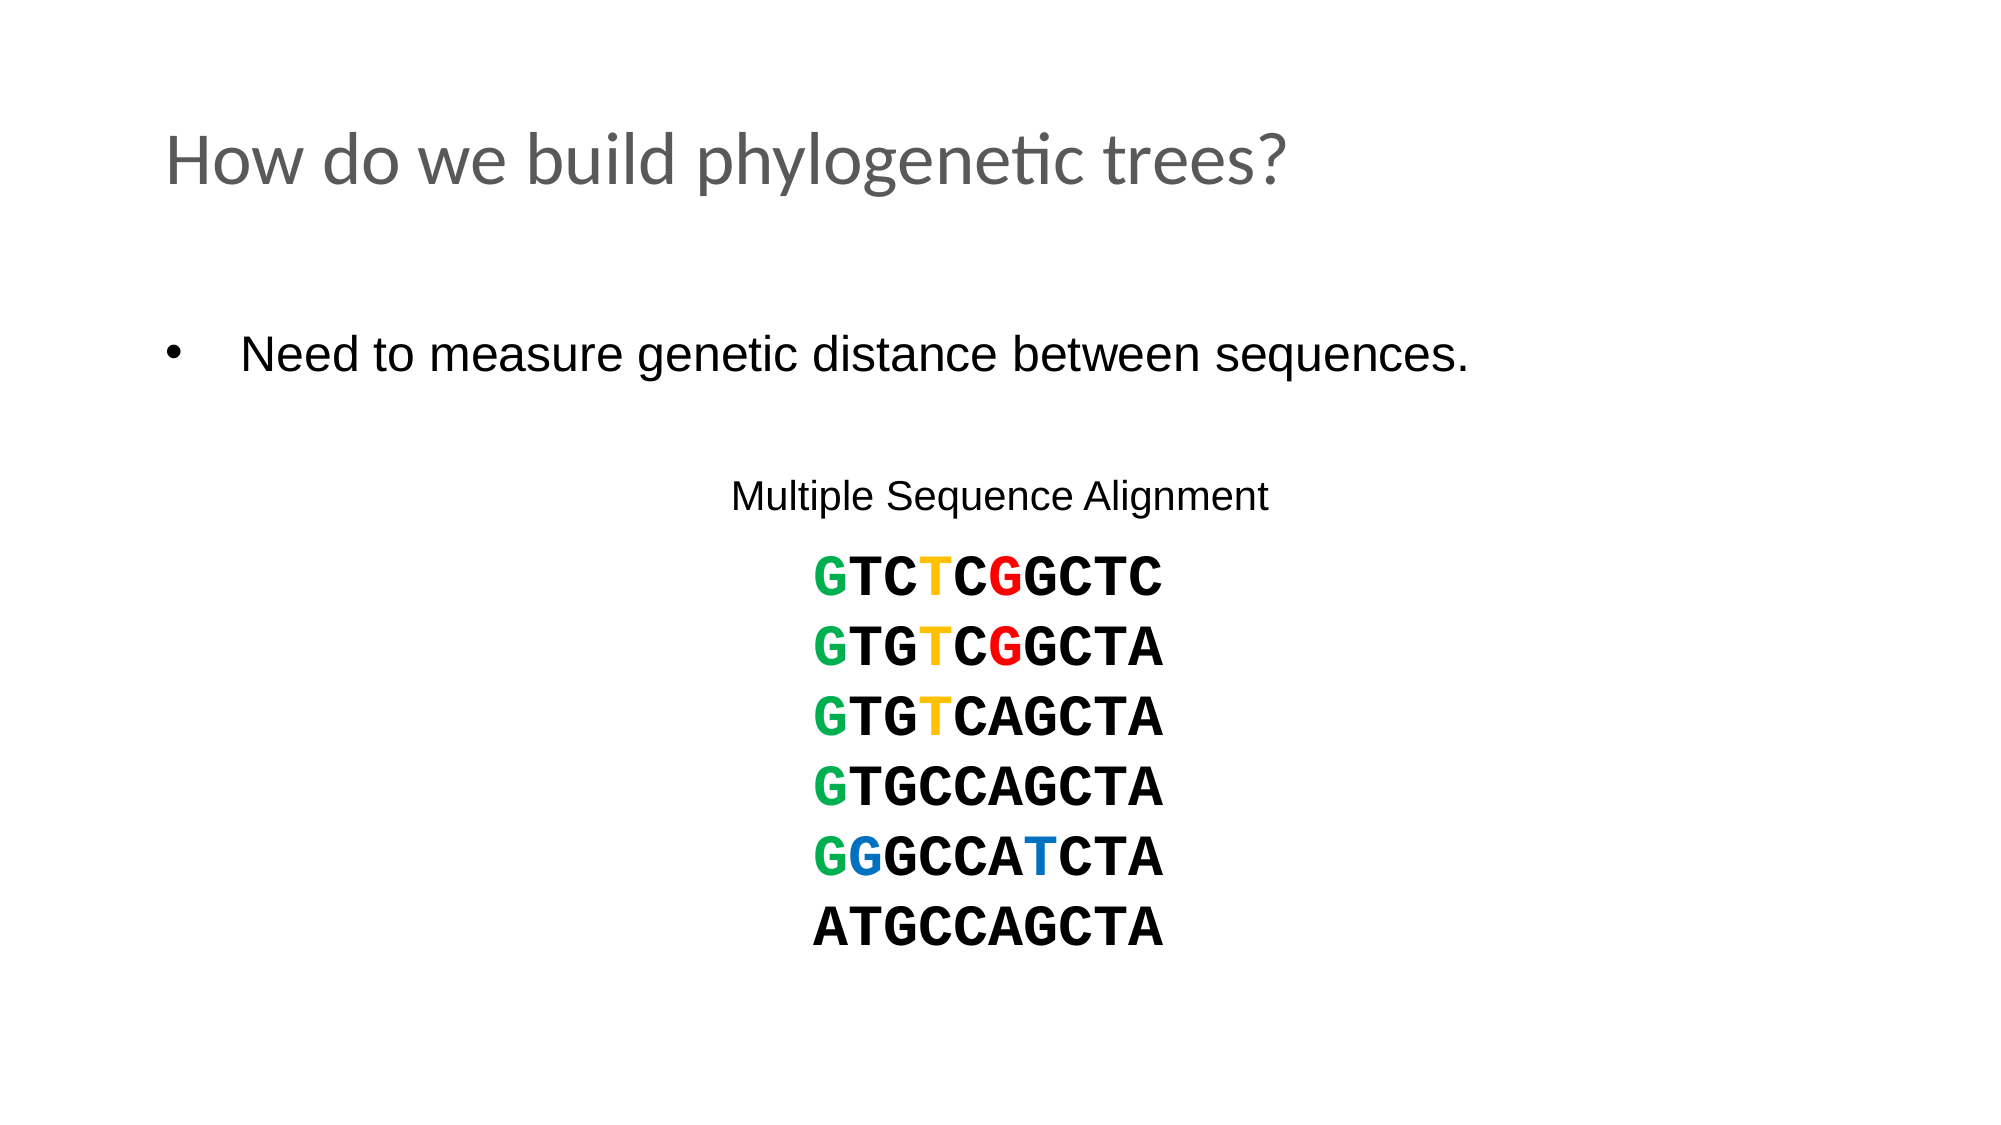

# How do we build phylogenetic trees?
Need to measure genetic distance between sequences.
Multiple Sequence Alignment
GTCTCGGCTC
GTGTCGGCTA
GTGTCAGCTA
GTGCCAGCTA
GGGCCATCTA
ATGCCAGCTA